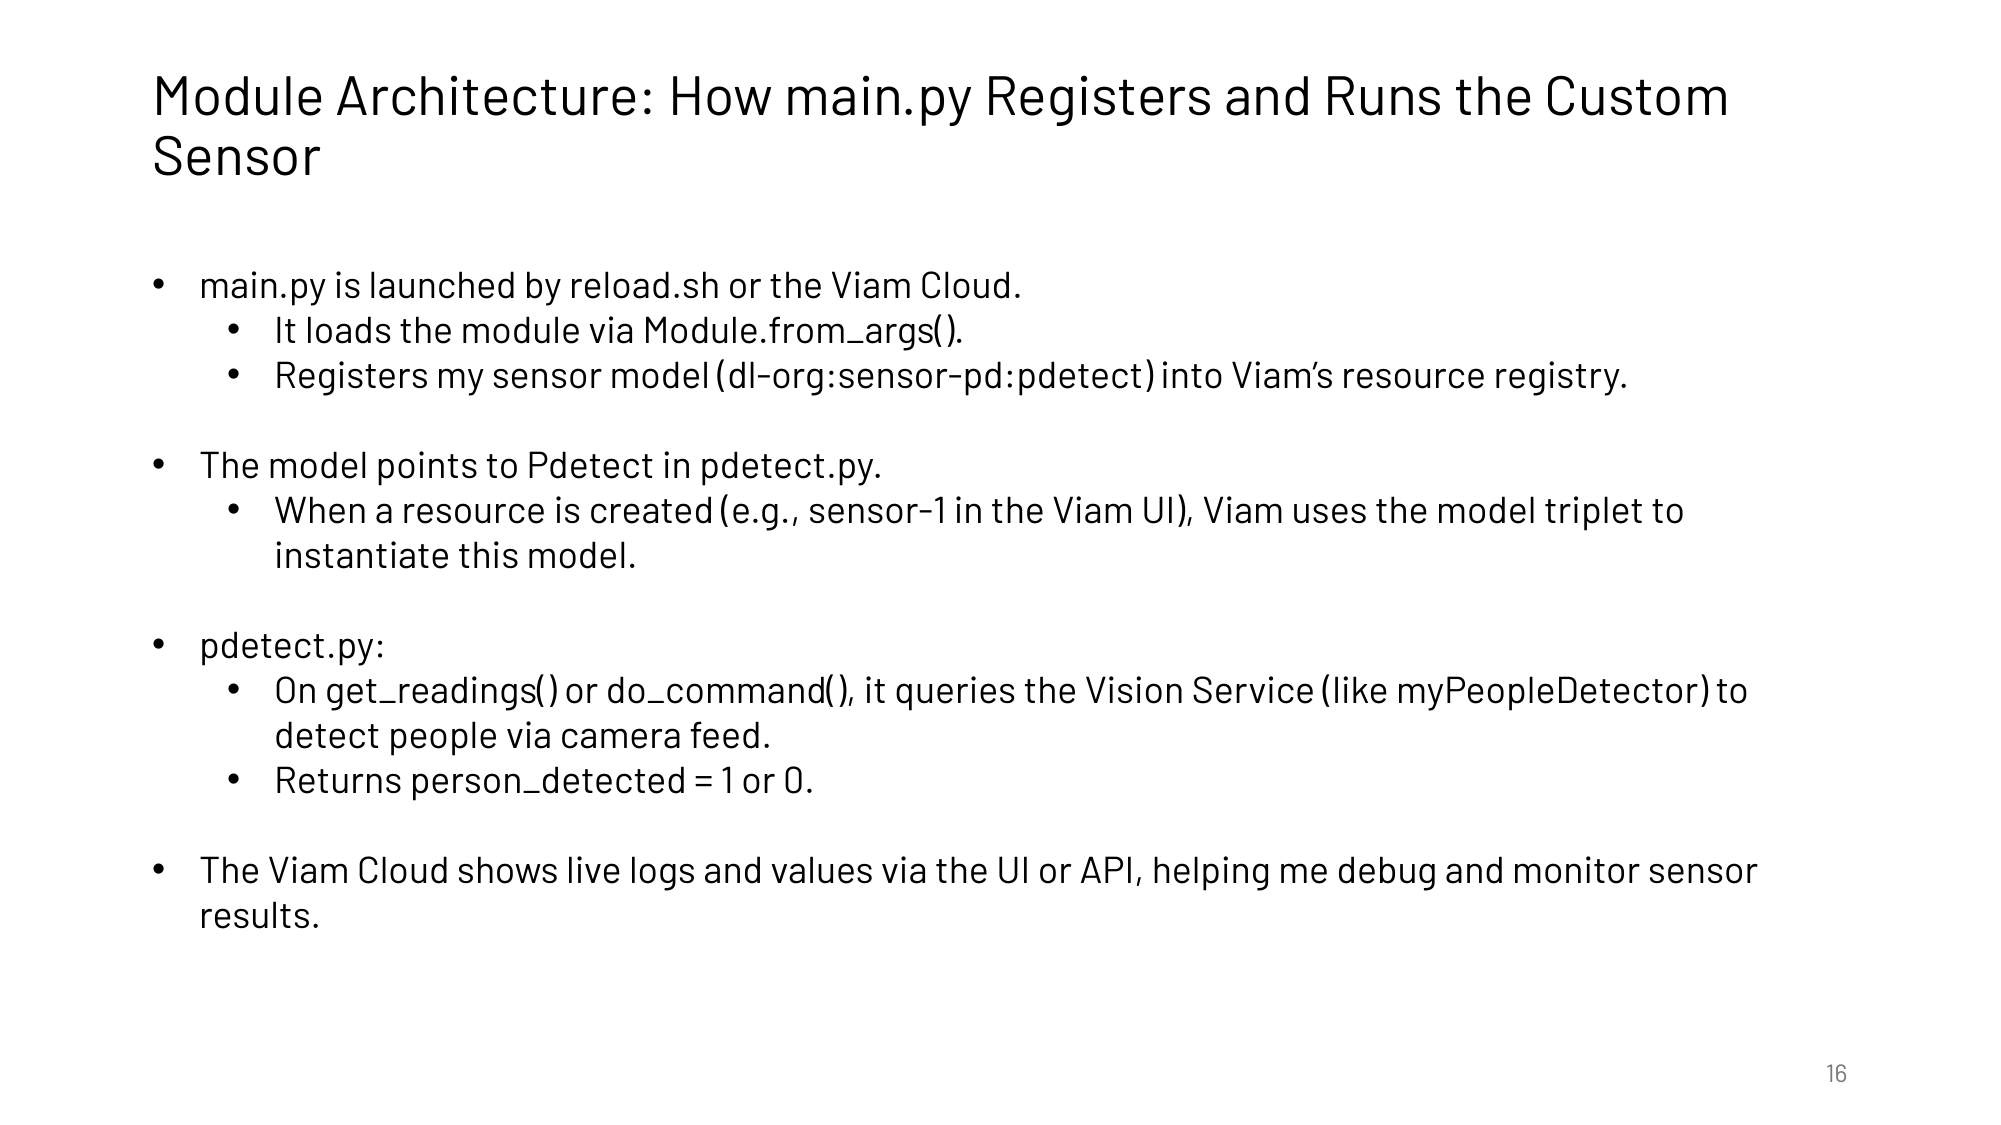

# Module Architecture: How main.py Registers and Runs the Custom Sensor
main.py is launched by reload.sh or the Viam Cloud.
It loads the module via Module.from_args().
Registers my sensor model (dl-org:sensor-pd:pdetect) into Viam’s resource registry.

The model points to Pdetect in pdetect.py.
When a resource is created (e.g., sensor-1 in the Viam UI), Viam uses the model triplet to instantiate this model.

pdetect.py:
On get_readings() or do_command(), it queries the Vision Service (like myPeopleDetector) to detect people via camera feed.
Returns person_detected = 1 or 0.

The Viam Cloud shows live logs and values via the UI or API, helping me debug and monitor sensor results.
16